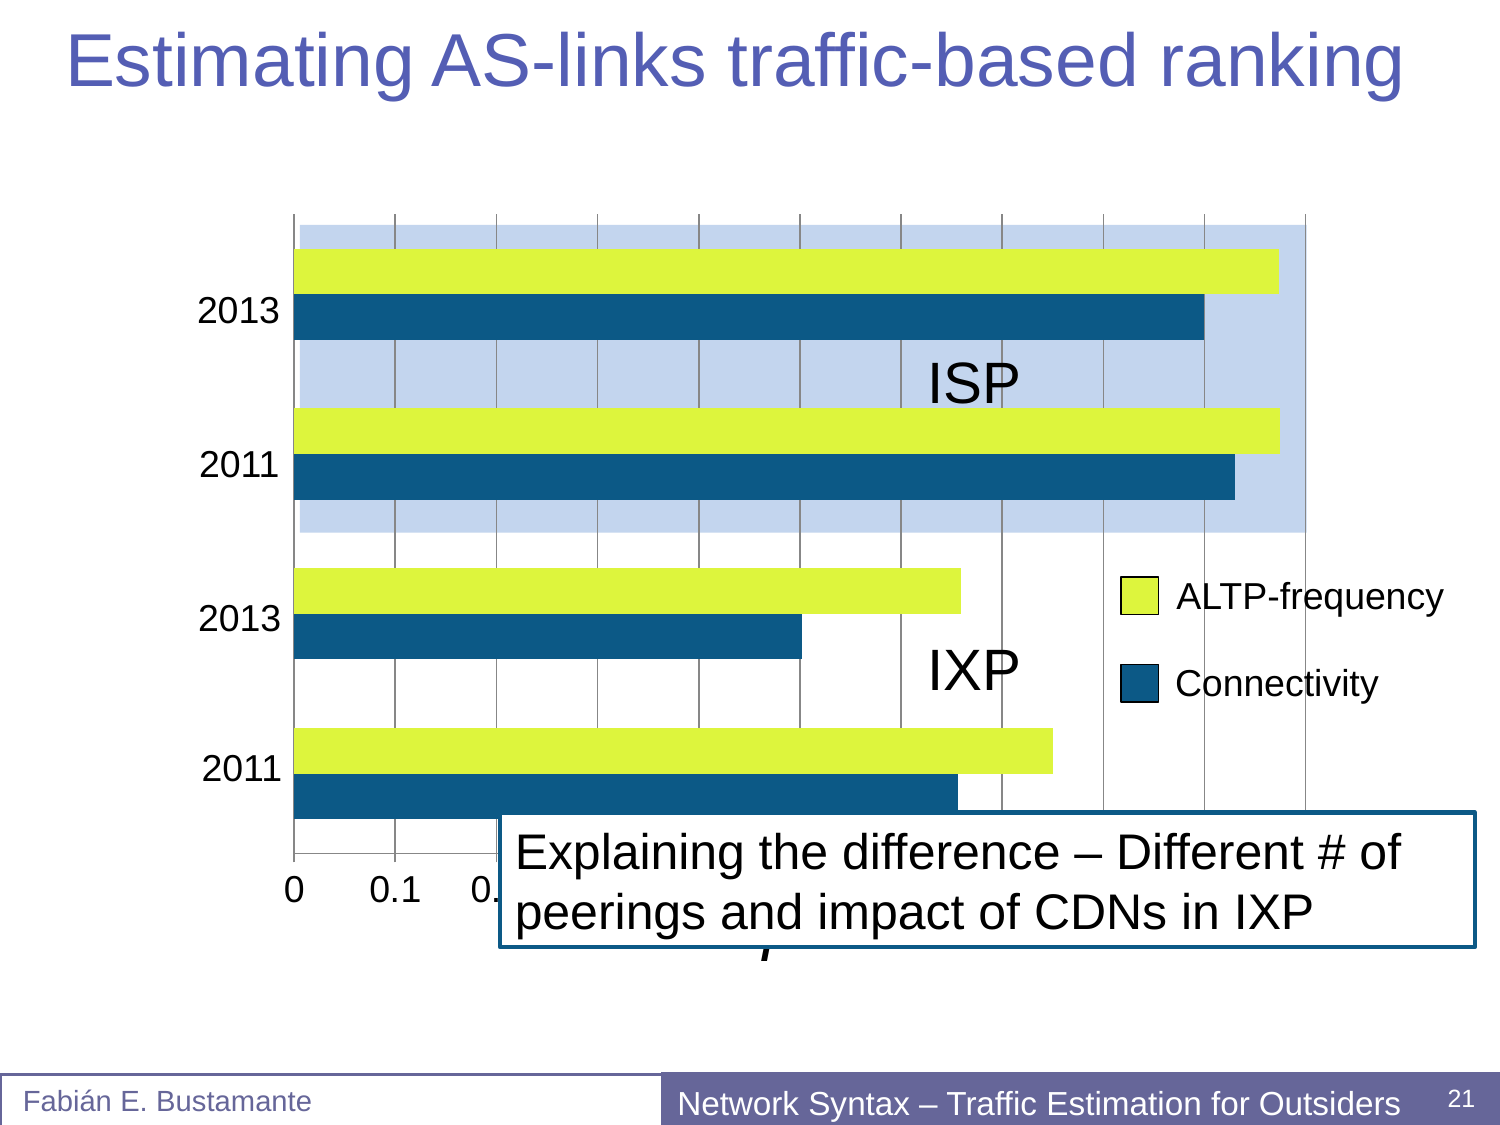

# Estimating AS-links traffic-based ranking

### Chart

| Category | Connectivity | ALTP-freq |
|---|---|---|
| IXP 2011 | 0.656 | 0.75 |
| IXP 2013 | 0.502 | 0.659 |
| ISP 2011 | 0.93 | 0.975 |
| ISP 2013 | 0.9 | 0.974 |
2013
ISP
2011
ALTP-frequency

Connectivity

2013
IXP
2011
Explaining the difference – Different # of peerings and impact of CDNs in IXP
r2